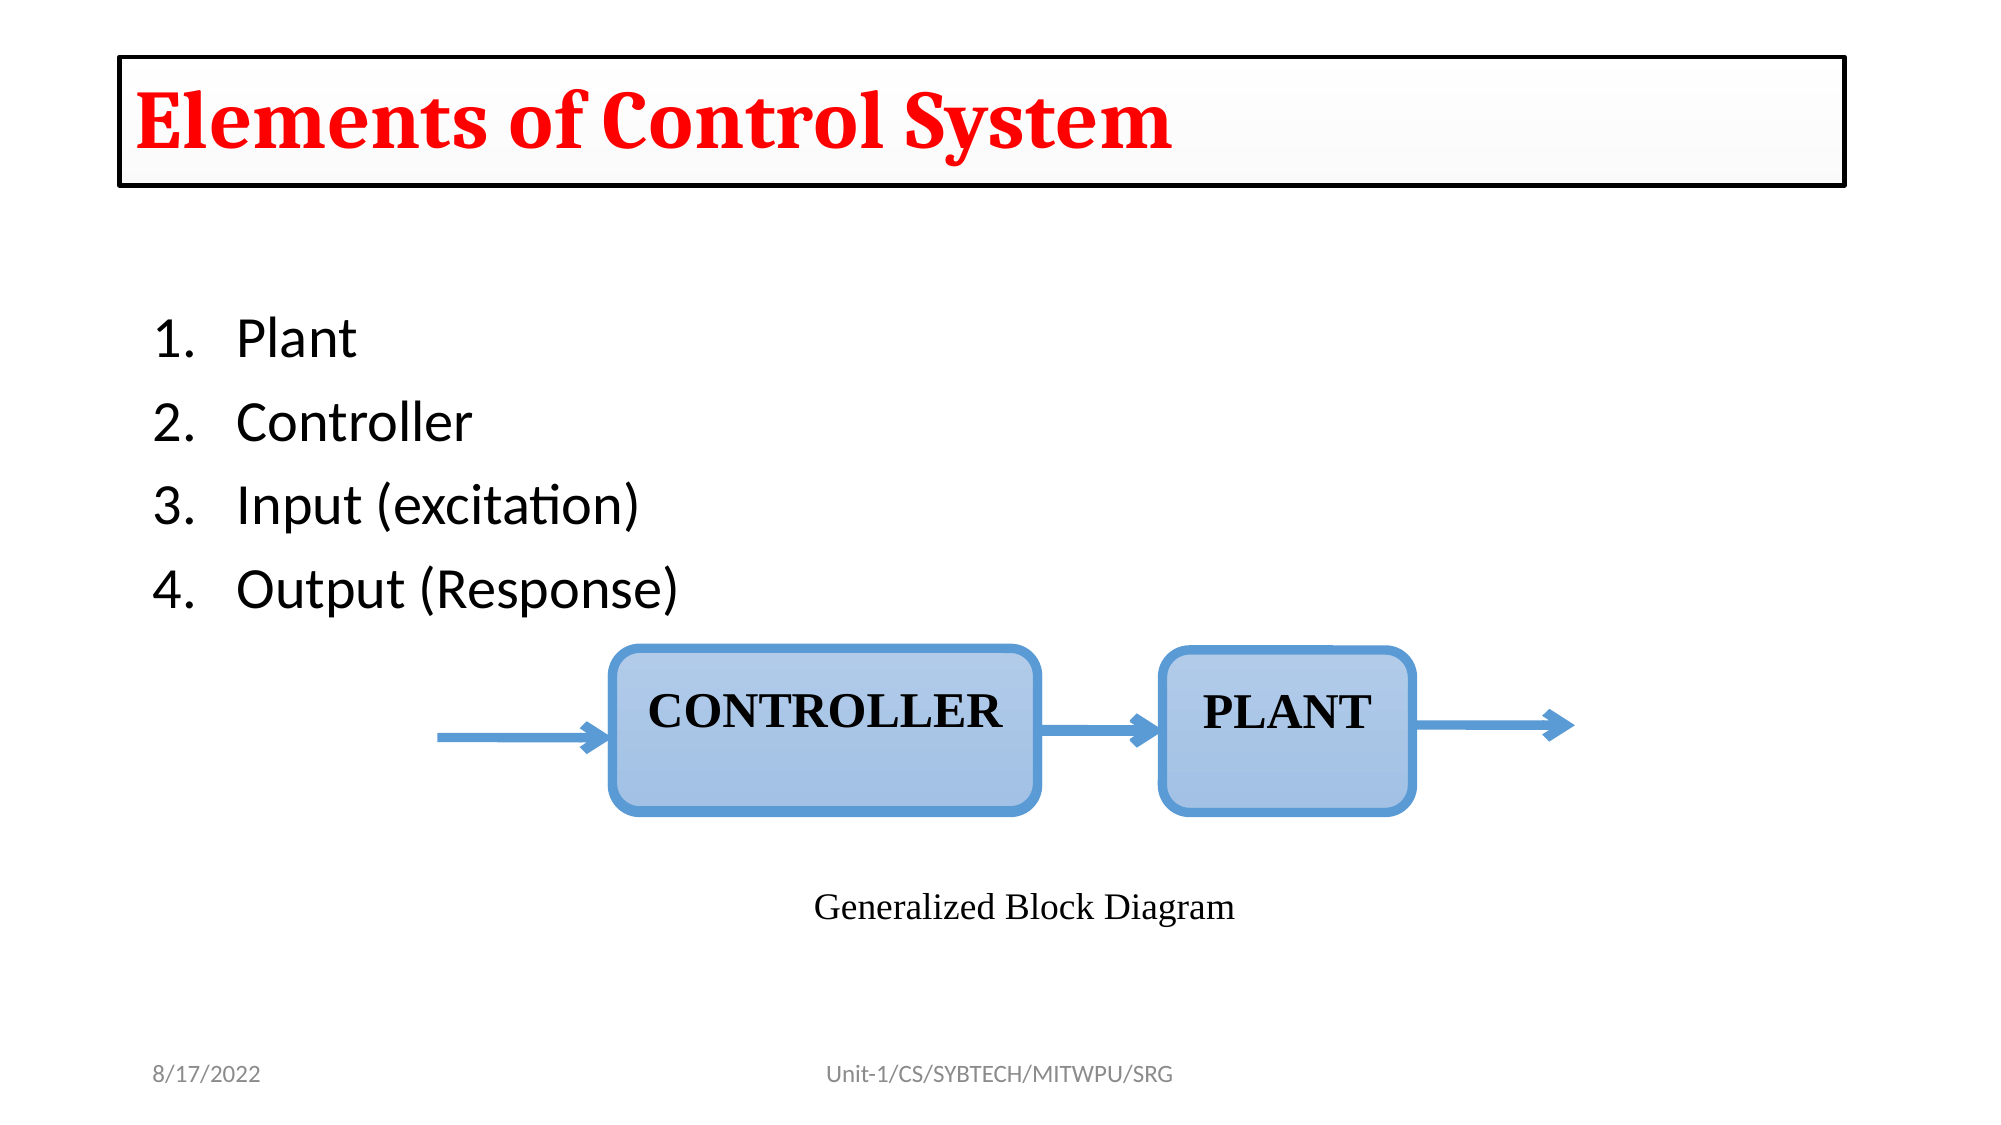

Elements of Control System
Plant
Controller
Input (excitation)
Output (Response)

CONTROLLER

PLANT

CONTROLLER

Generalized Block Diagram
8/17/2022
Unit-1/CS/SYBTECH/MITWPU/SRG